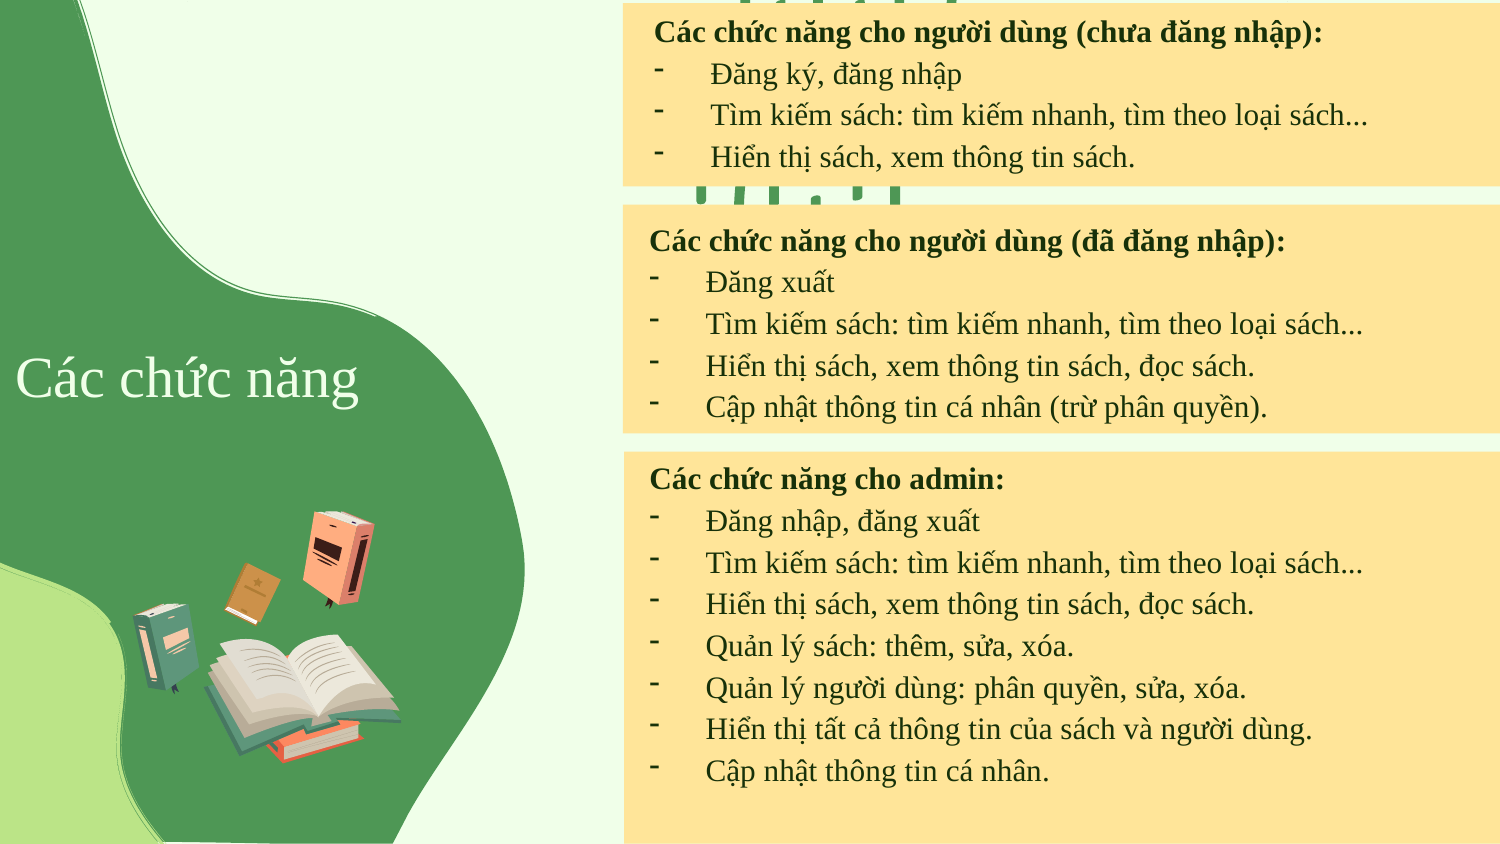

Các chức năng cho người dùng (chưa đăng nhập):
Đăng ký, đăng nhập
Tìm kiếm sách: tìm kiếm nhanh, tìm theo loại sách...
Hiển thị sách, xem thông tin sách.

Các chức năng cho người dùng (đã đăng nhập):
Đăng xuất
Tìm kiếm sách: tìm kiếm nhanh, tìm theo loại sách...
Hiển thị sách, xem thông tin sách, đọc sách.
Cập nhật thông tin cá nhân (trừ phân quyền).

Các chức năng
Các chức năng cho admin:
Đăng nhập, đăng xuất
Tìm kiếm sách: tìm kiếm nhanh, tìm theo loại sách...
Hiển thị sách, xem thông tin sách, đọc sách.
Quản lý sách: thêm, sửa, xóa.
Quản lý người dùng: phân quyền, sửa, xóa.
Hiển thị tất cả thông tin của sách và người dùng.
Cập nhật thông tin cá nhân.